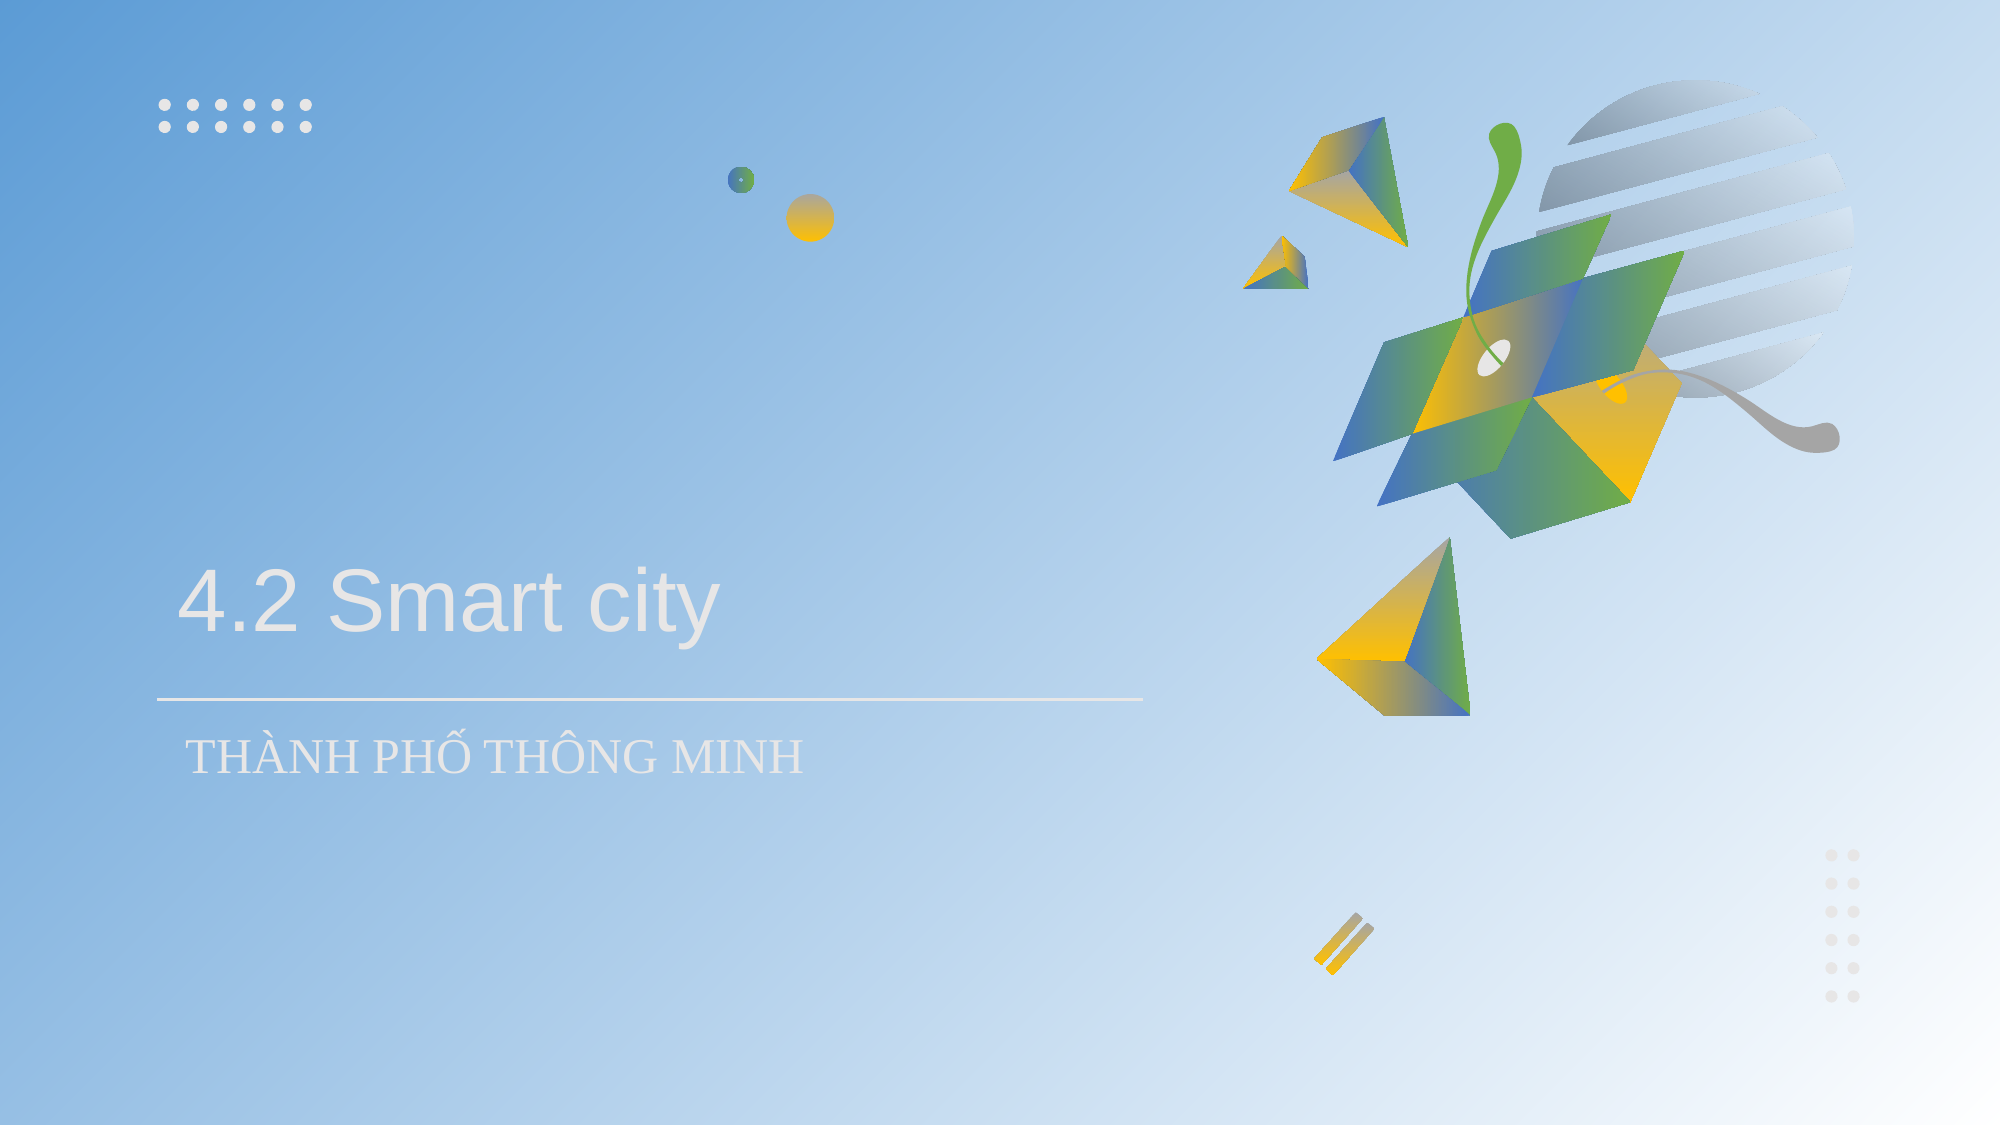

# 4.2 Smart city
THÀNH PHỐ THÔNG MINH